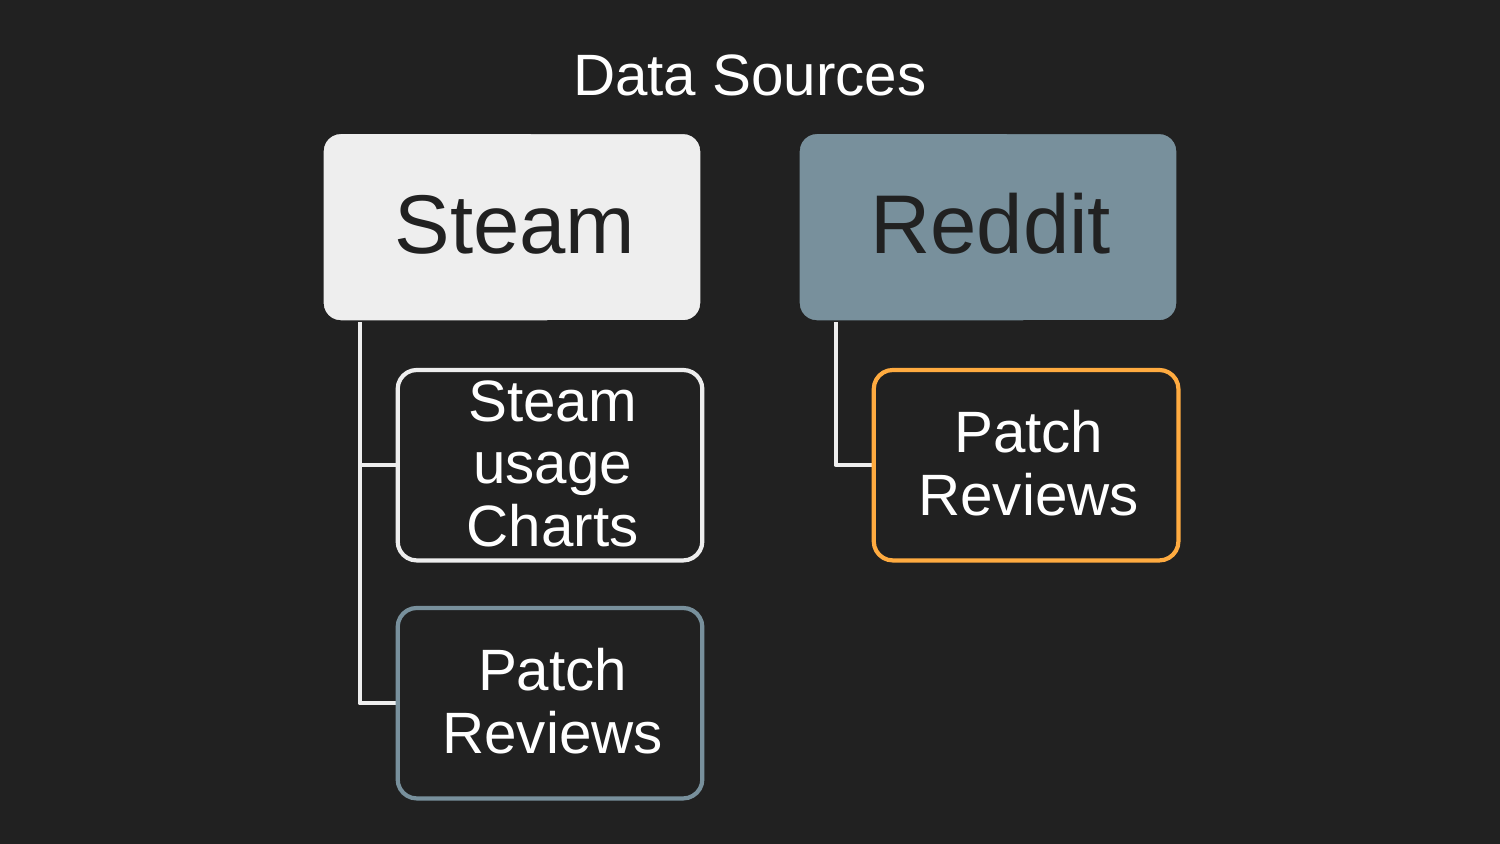

# Data Sources
Steam
Steam usage Charts
Patch Reviews
Reddit
Patch Reviews